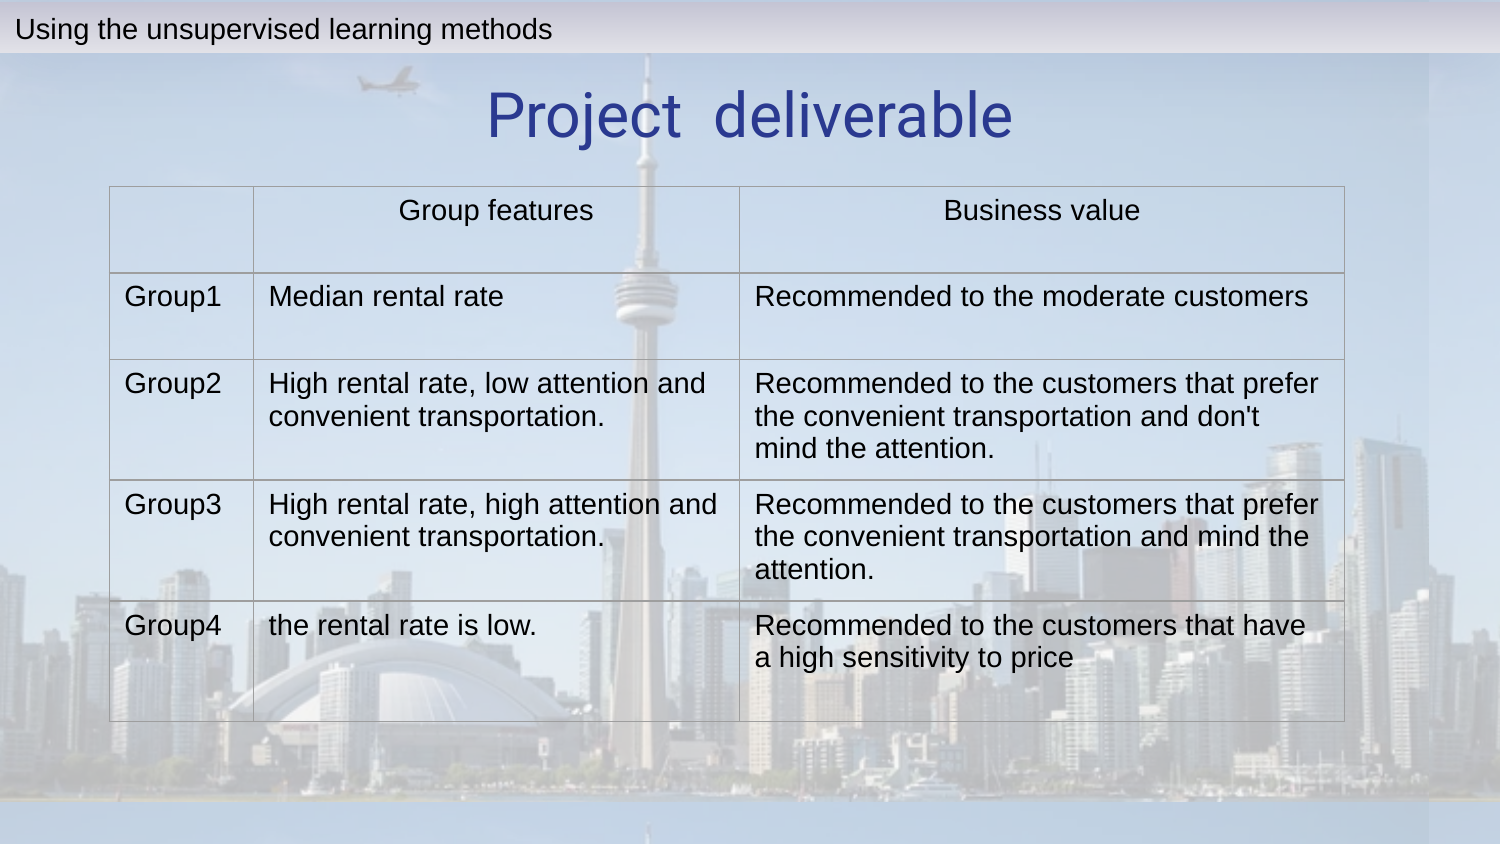

Using the unsupervised learning methods

Project  deliverable
|  | Group features | Business value |
| --- | --- | --- |
| Group1 | Median rental rate | Recommended to the moderate customers |
| Group2 | High rental rate, low attention and convenient transportation. | Recommended to the customers that prefer the convenient transportation and don't mind the attention. |
| Group3 | High rental rate, high attention and convenient transportation. | Recommended to the customers that prefer the convenient transportation and mind the attention. |
| Group4 | the rental rate is low. | Recommended to the customers that have a high sensitivity to price |